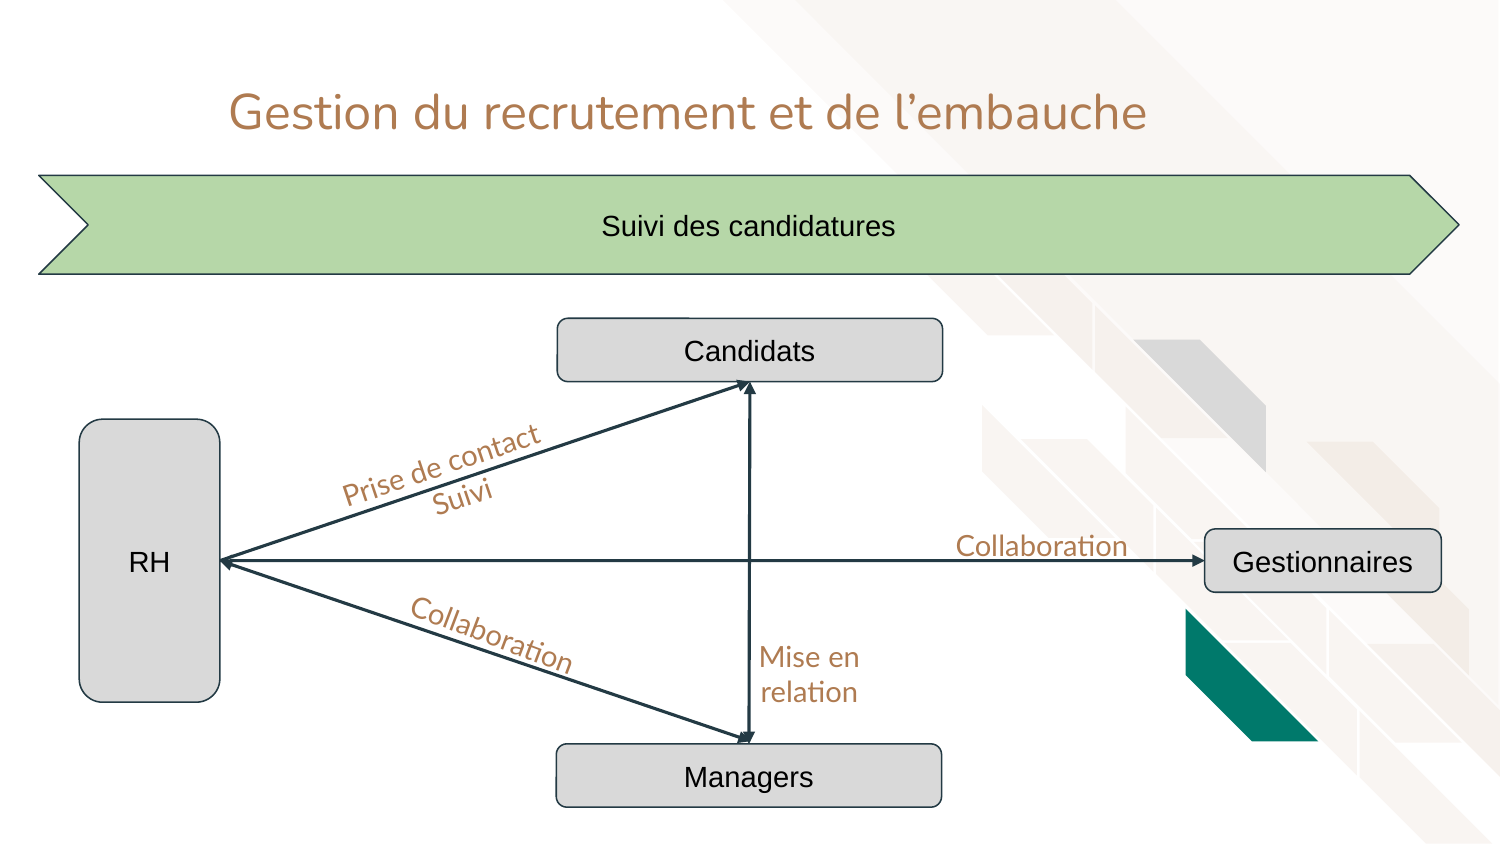

# Gestion du recrutement et de l’embauche
Suivi des candidatures
Candidats
RH
Prise de contact
Suivi
Collaboration
Gestionnaires
Collaboration
Mise en relation
Managers